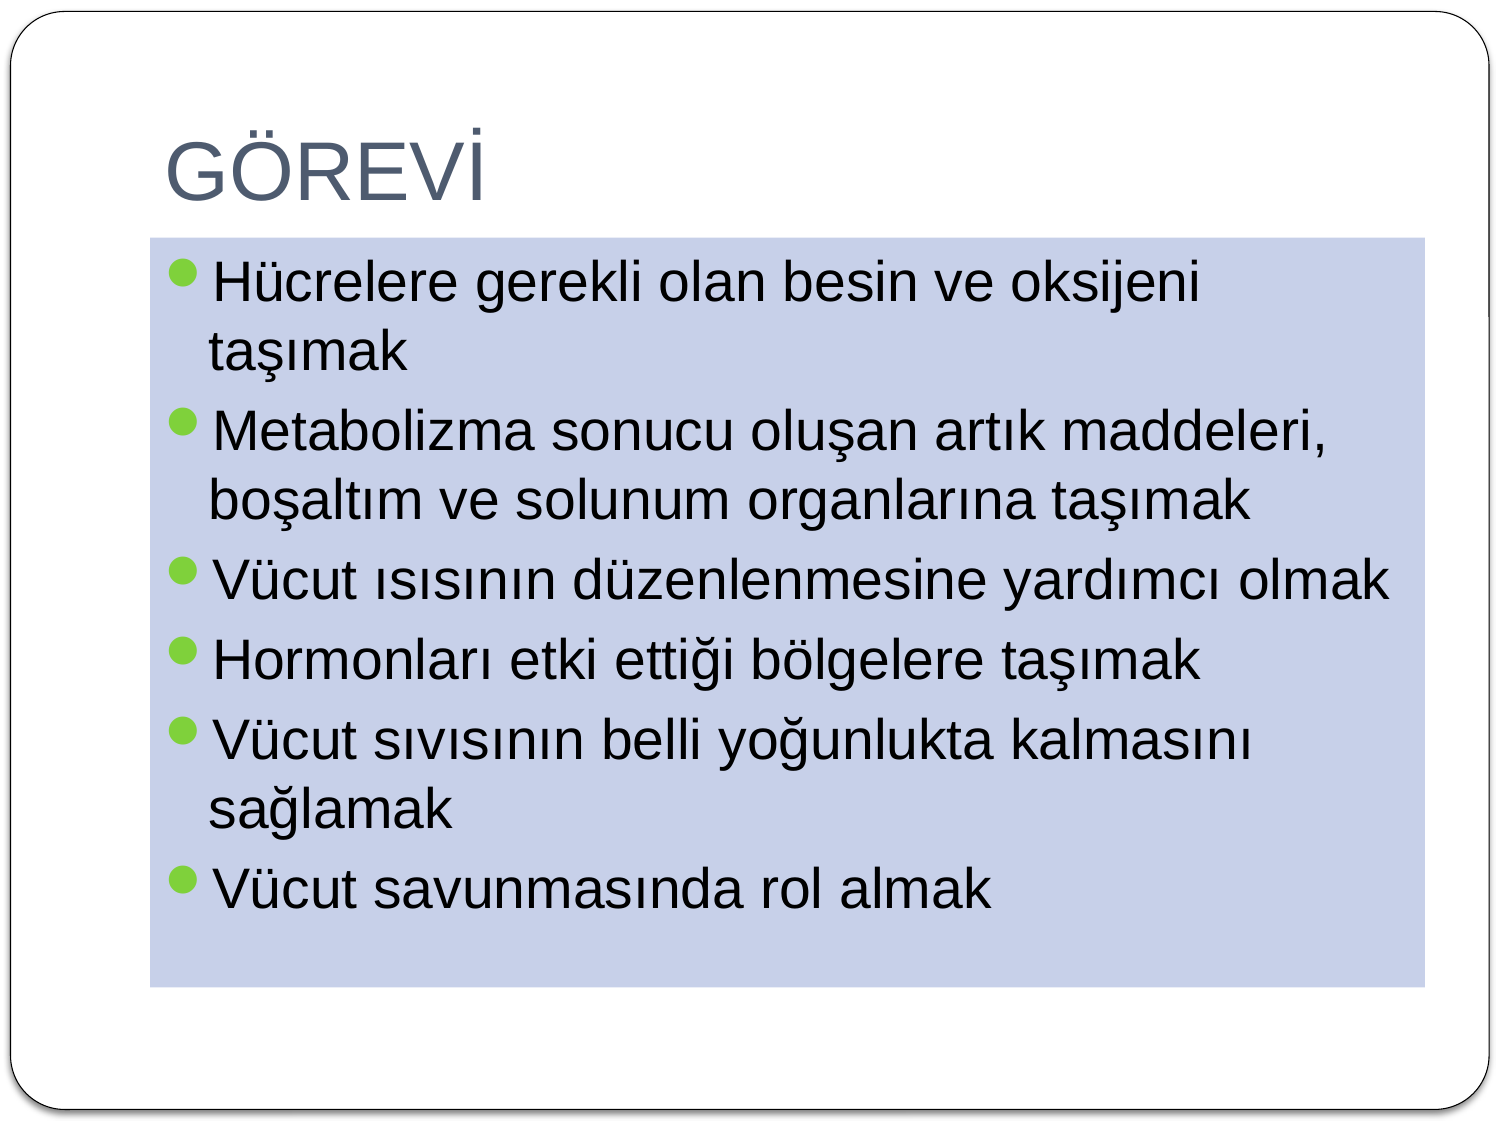

# GÖREVİ
Hücrelere gerekli olan besin ve oksijeni taşımak
Metabolizma sonucu oluşan artık maddeleri, boşaltım ve solunum organlarına taşımak
Vücut ısısının düzenlenmesine yardımcı olmak
Hormonları etki ettiği bölgelere taşımak
Vücut sıvısının belli yoğunlukta kalmasını sağlamak
Vücut savunmasında rol almak